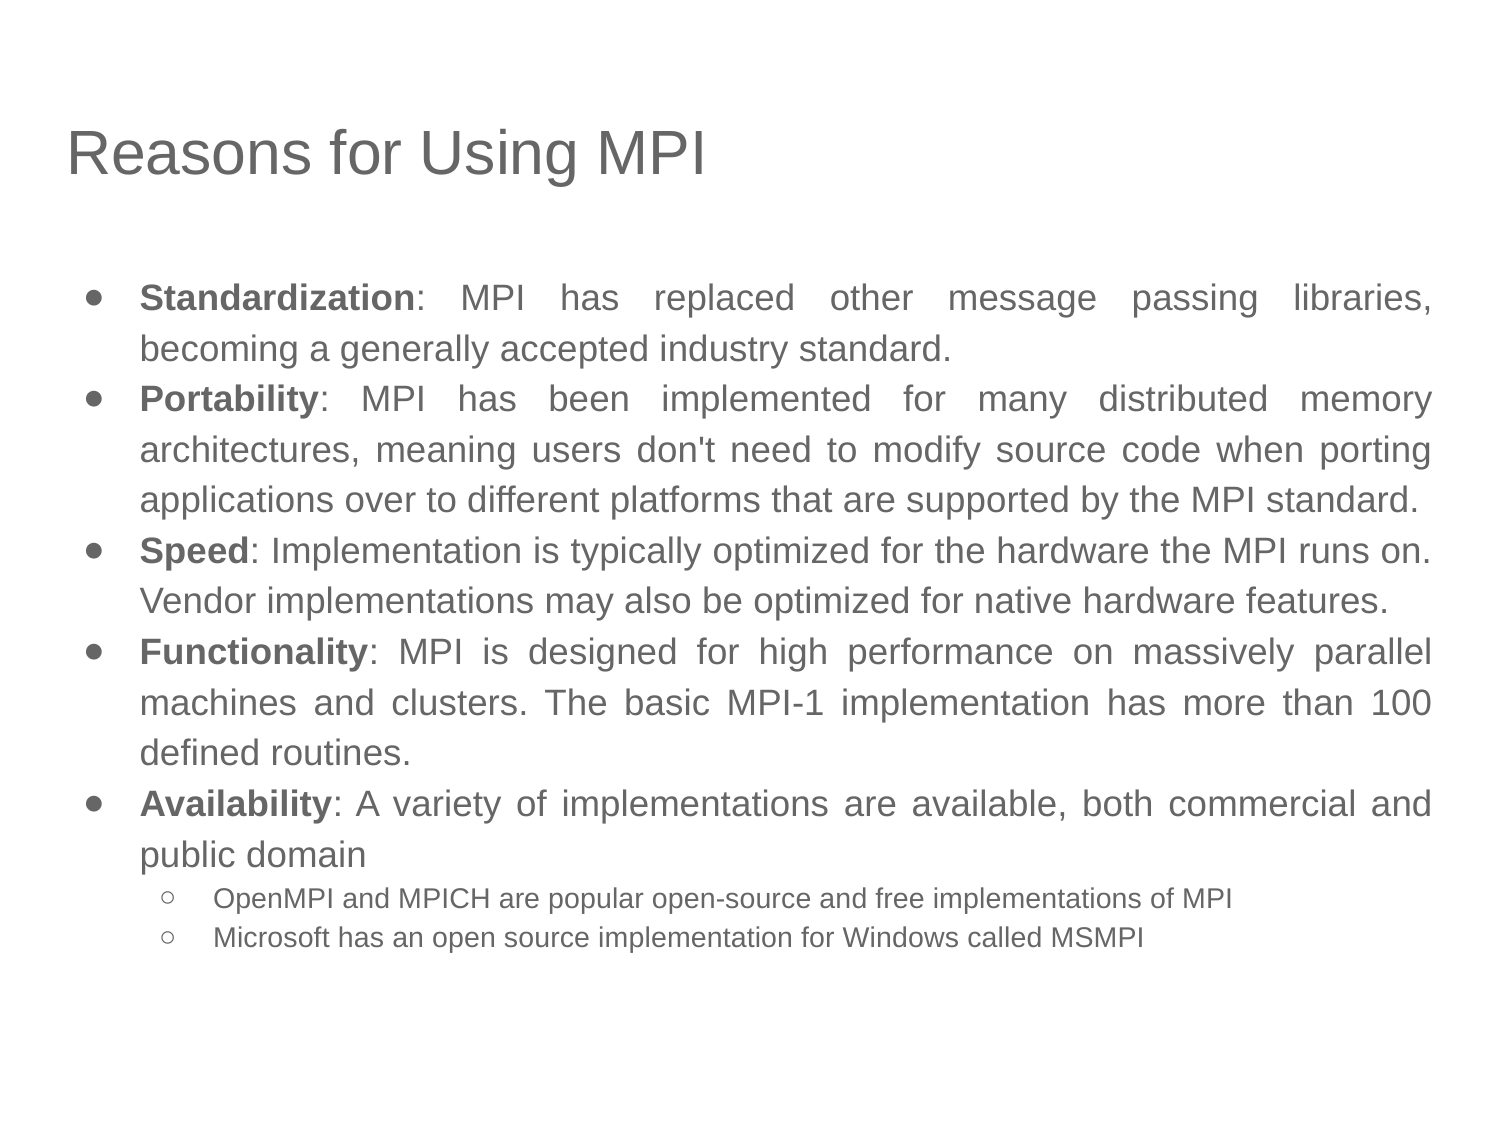

# Reasons for Using MPI
Standardization: MPI has replaced other message passing libraries, becoming a generally accepted industry standard.
Portability: MPI has been implemented for many distributed memory architectures, meaning users don't need to modify source code when porting applications over to different platforms that are supported by the MPI standard.
Speed: Implementation is typically optimized for the hardware the MPI runs on. Vendor implementations may also be optimized for native hardware features.
Functionality: MPI is designed for high performance on massively parallel machines and clusters. The basic MPI-1 implementation has more than 100 defined routines.
Availability: A variety of implementations are available, both commercial and public domain
OpenMPI and MPICH are popular open-source and free implementations of MPI
Microsoft has an open source implementation for Windows called MSMPI